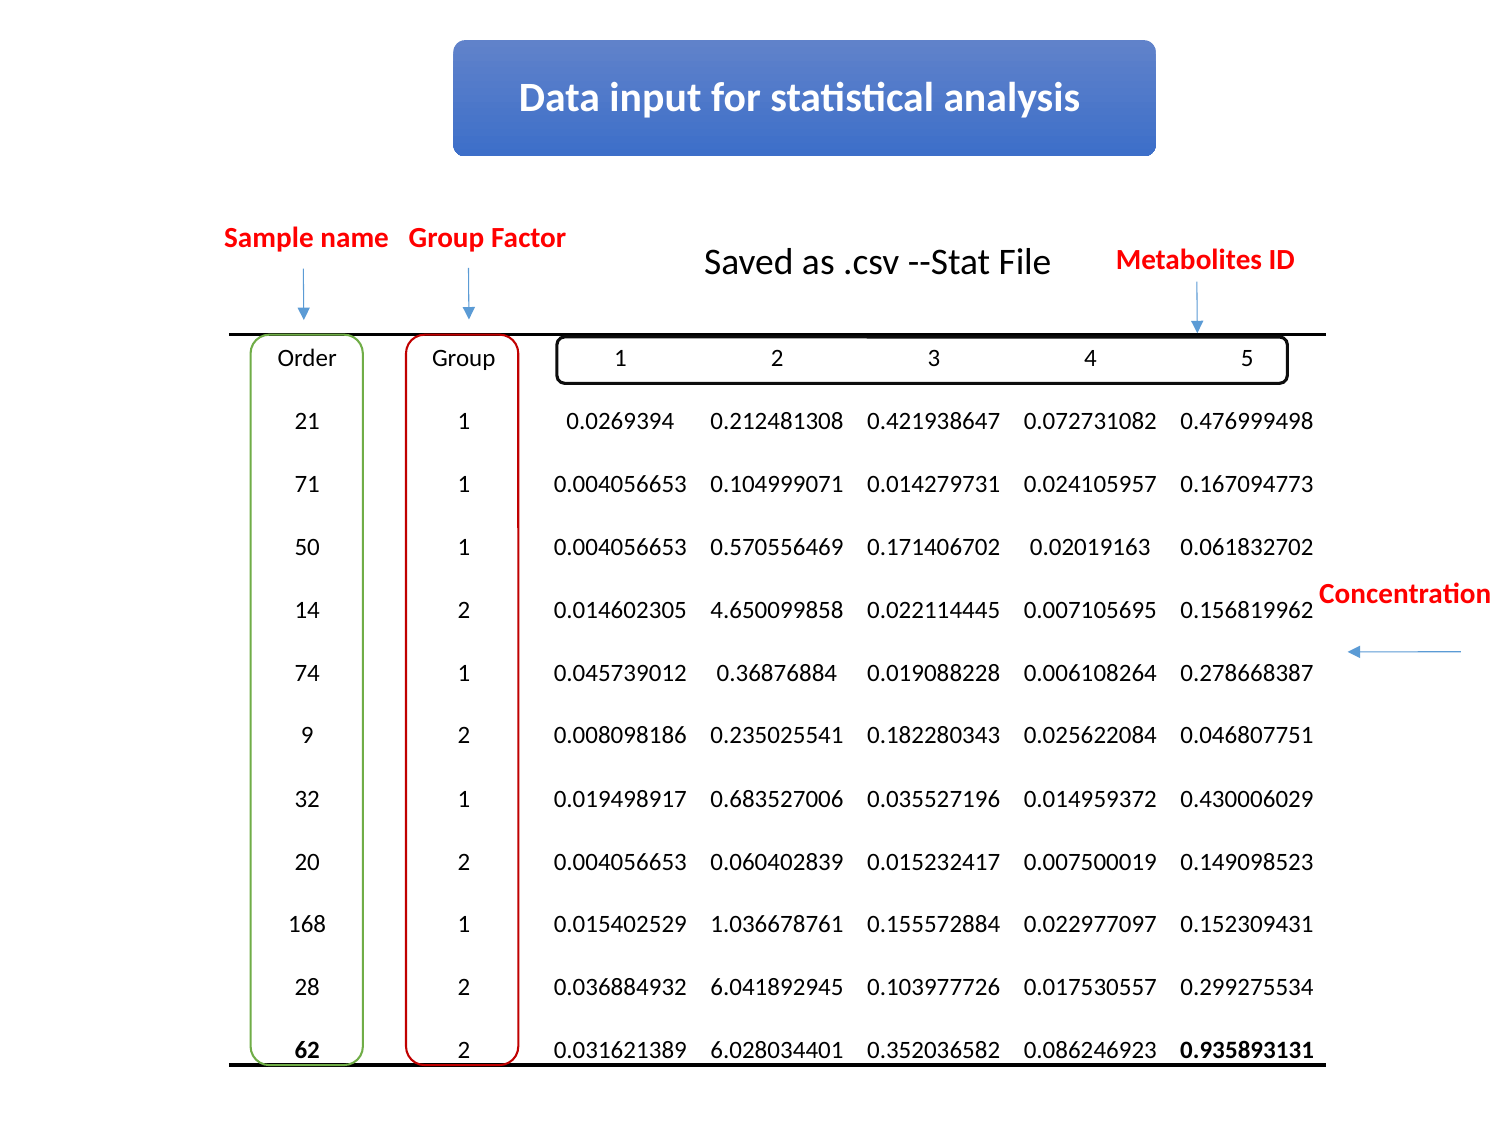

Data input for statistical analysis
Sample name   Group Factor
Saved as .csv --Stat File
Metabolites ID
| Order | Group | 1 | 2 | 3 | 4 | 5 |
| --- | --- | --- | --- | --- | --- | --- |
| 21 | 1 | 0.0269394 | 0.212481308 | 0.421938647 | 0.072731082 | 0.476999498 |
| 71 | 1 | 0.004056653 | 0.104999071 | 0.014279731 | 0.024105957 | 0.167094773 |
| 50 | 1 | 0.004056653 | 0.570556469 | 0.171406702 | 0.02019163 | 0.061832702 |
| 14 | 2 | 0.014602305 | 4.650099858 | 0.022114445 | 0.007105695 | 0.156819962 |
| 74 | 1 | 0.045739012 | 0.36876884 | 0.019088228 | 0.006108264 | 0.278668387 |
| 9 | 2 | 0.008098186 | 0.235025541 | 0.182280343 | 0.025622084 | 0.046807751 |
| 32 | 1 | 0.019498917 | 0.683527006 | 0.035527196 | 0.014959372 | 0.430006029 |
| 20 | 2 | 0.004056653 | 0.060402839 | 0.015232417 | 0.007500019 | 0.149098523 |
| 168 | 1 | 0.015402529 | 1.036678761 | 0.155572884 | 0.022977097 | 0.152309431 |
| 28 | 2 | 0.036884932 | 6.041892945 | 0.103977726 | 0.017530557 | 0.299275534 |
| 62 | 2 | 0.031621389 | 6.028034401 | 0.352036582 | 0.086246923 | 0.935893131 |

Concentration